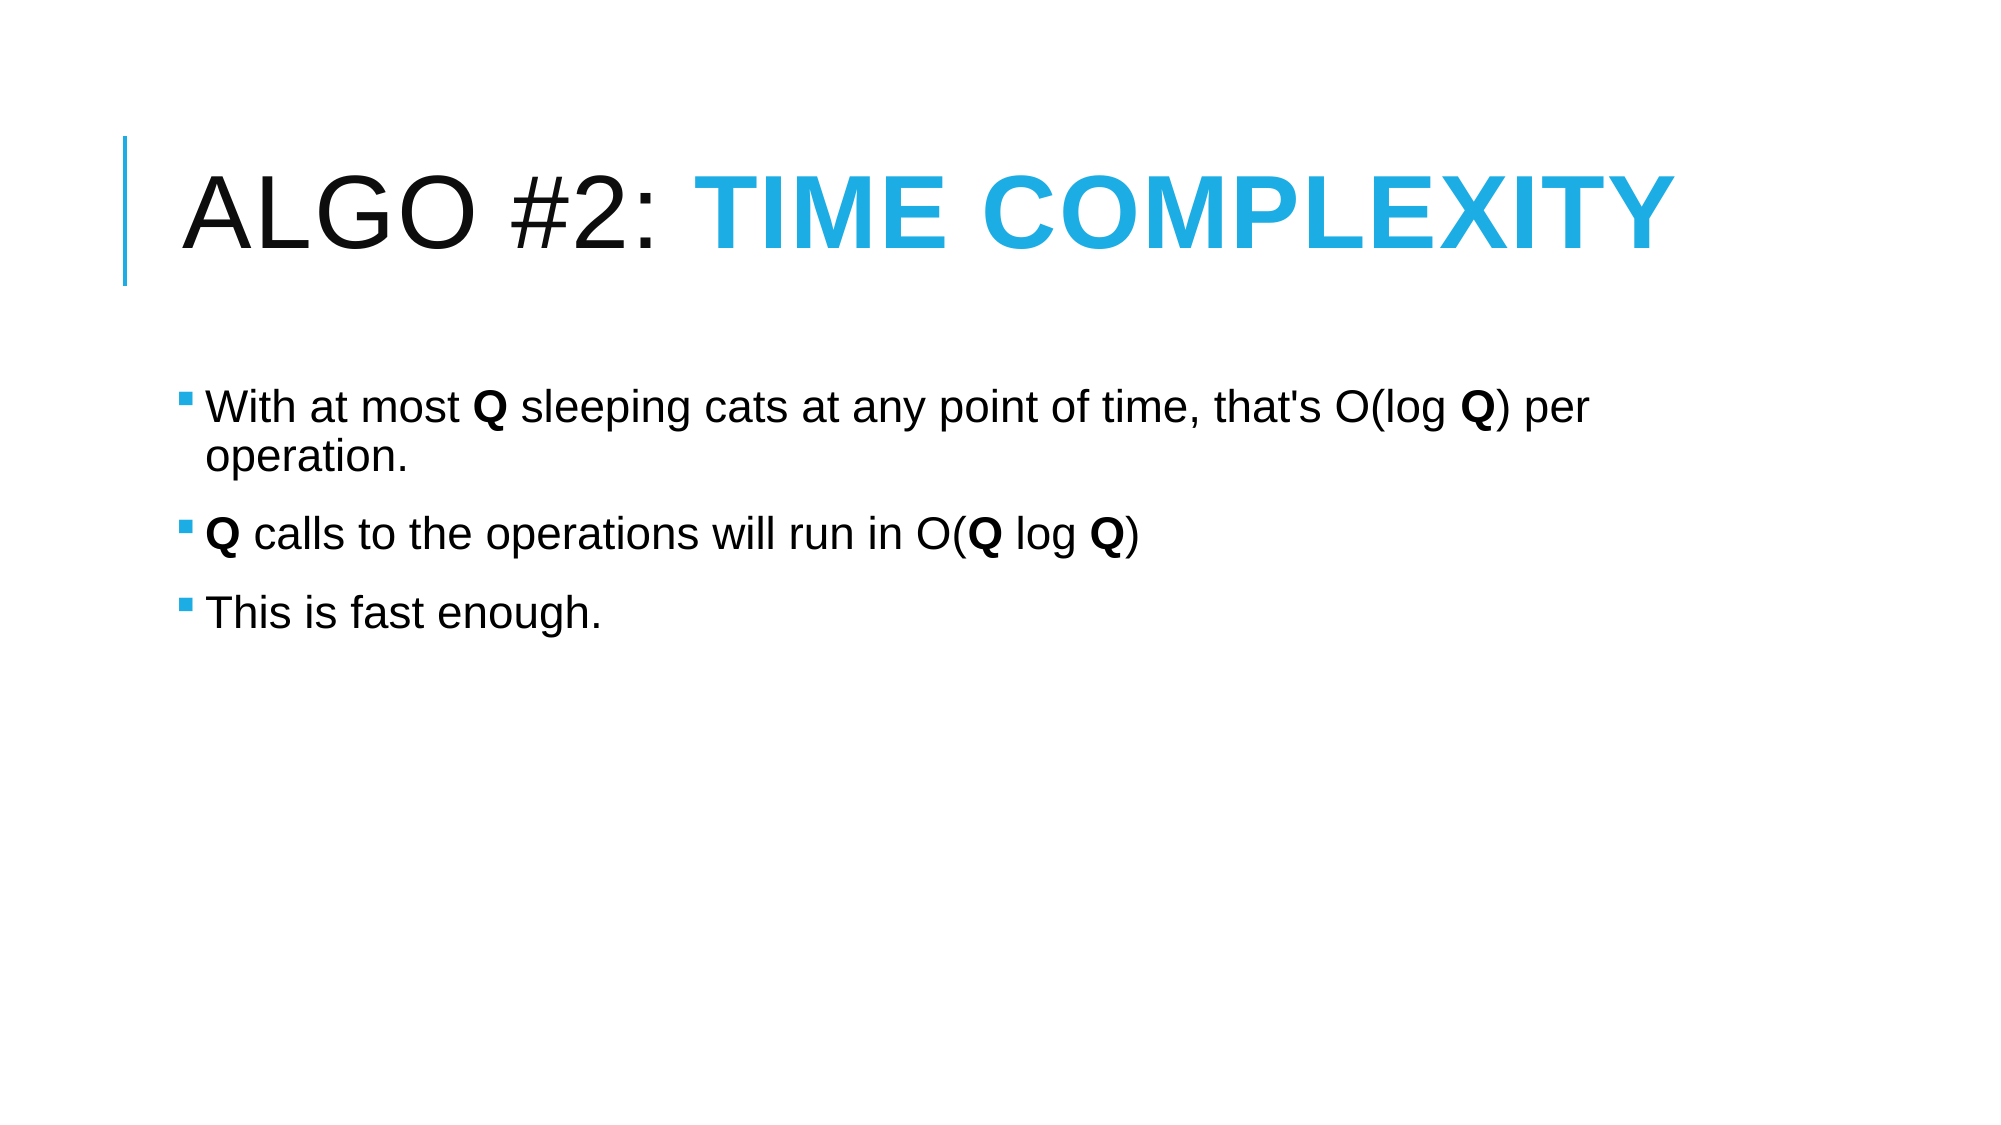

# Algo #2: Time complexity
With at most Q sleeping cats at any point of time, that's O(log Q) per operation.
Q calls to the operations will run in O(Q log Q)
This is fast enough.